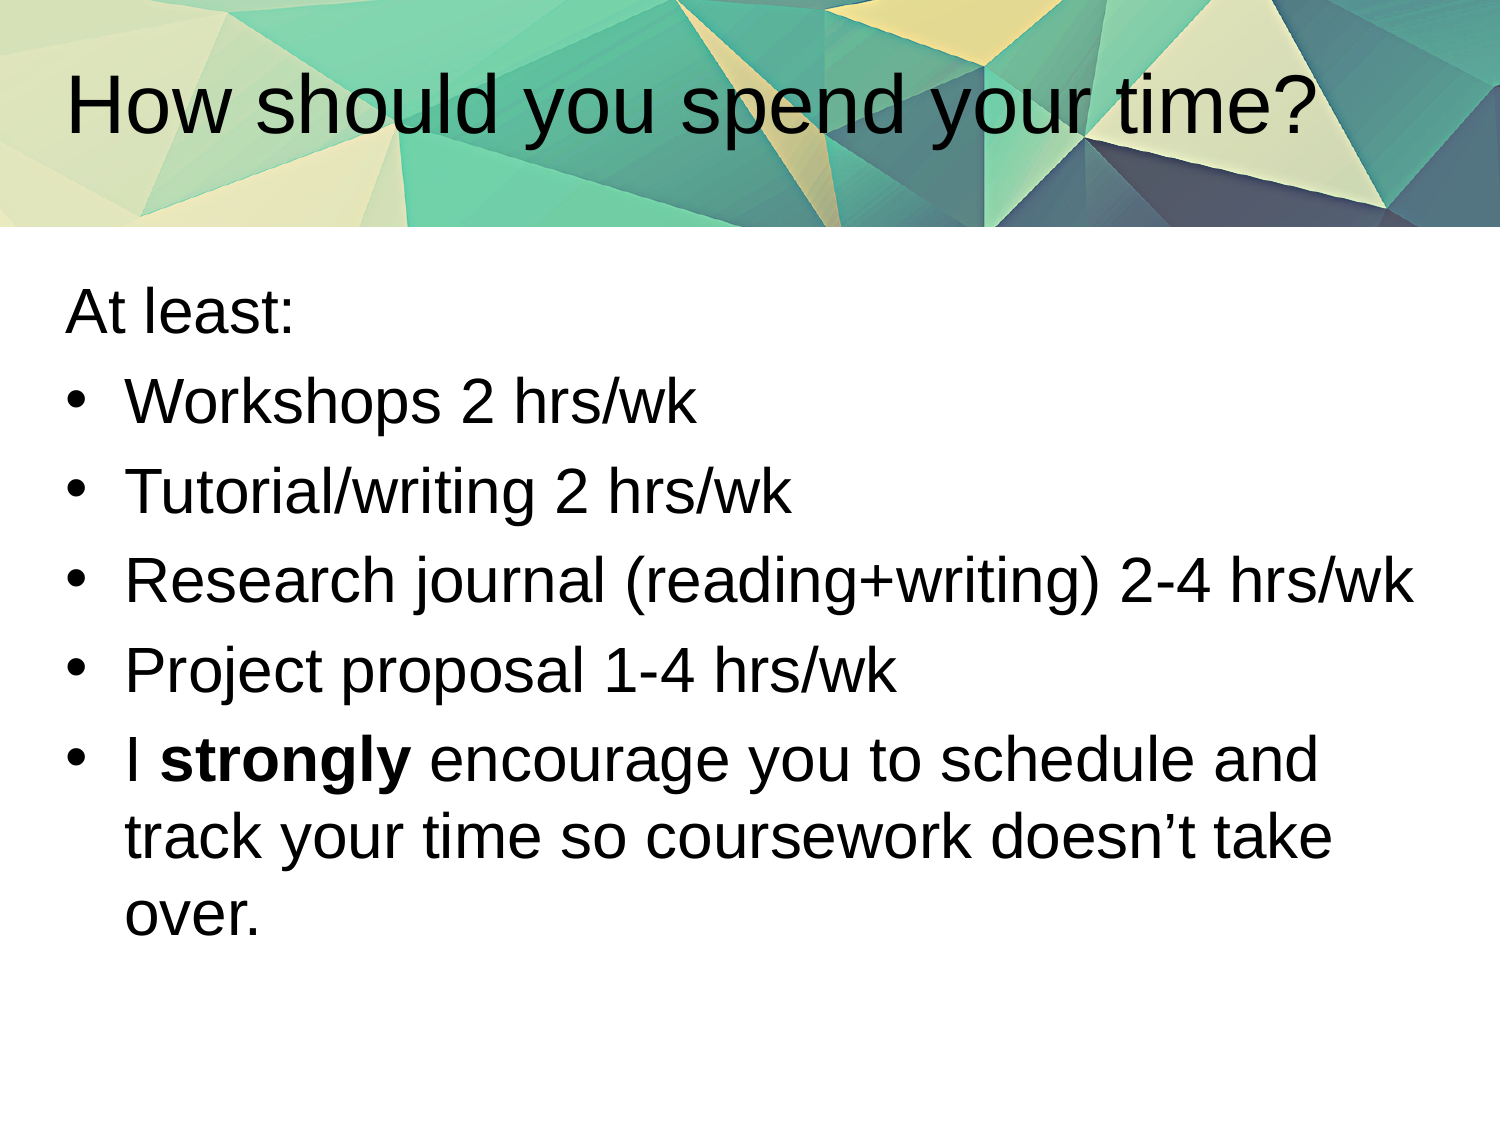

# How should you spend your time?
At least:
Workshops 2 hrs/wk
Tutorial/writing 2 hrs/wk
Research journal (reading+writing) 2-4 hrs/wk
Project proposal 1-4 hrs/wk
I strongly encourage you to schedule and track your time so coursework doesn’t take over.